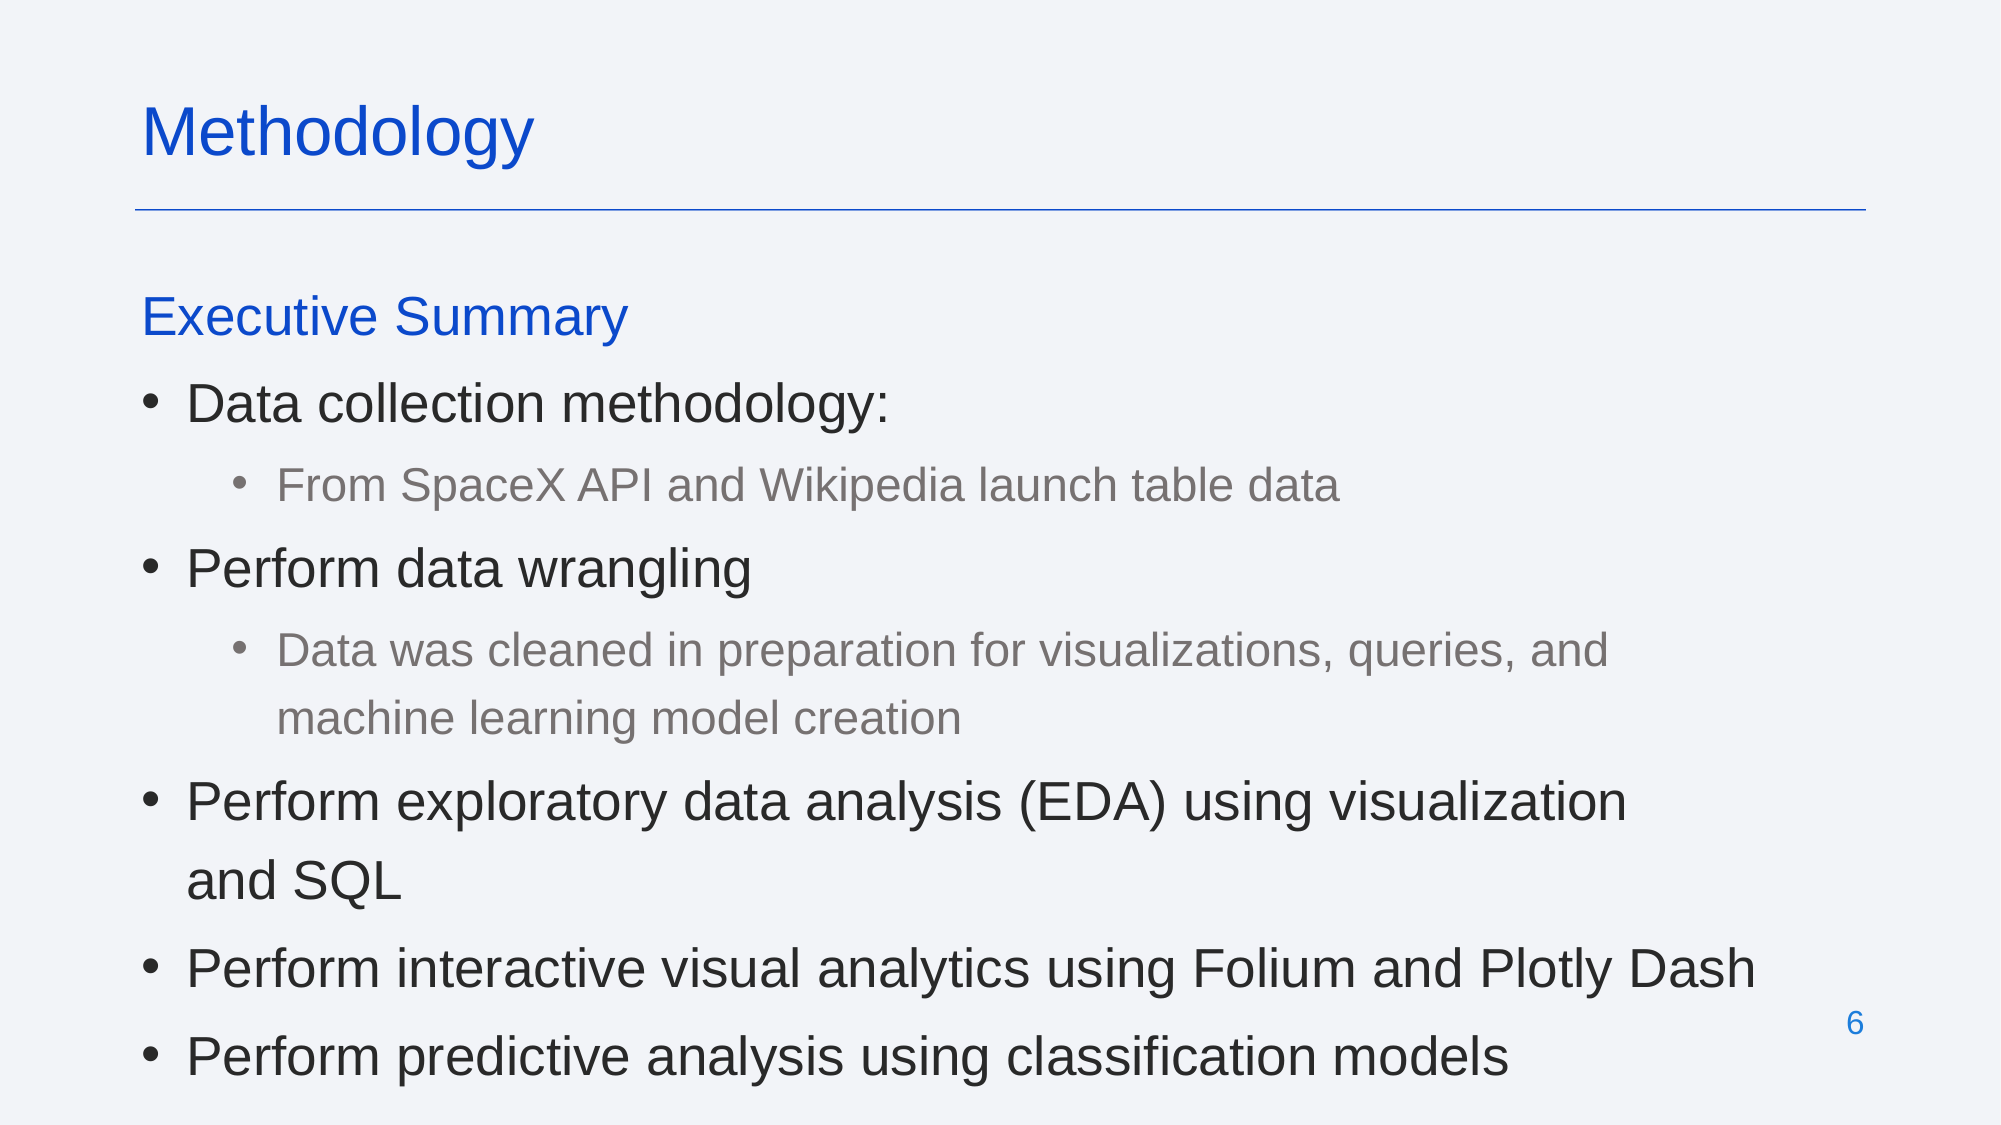

Methodology
Executive Summary
Data collection methodology:
From SpaceX API and Wikipedia launch table data
Perform data wrangling
Data was cleaned in preparation for visualizations, queries, and machine learning model creation
Perform exploratory data analysis (EDA) using visualization and SQL
Perform interactive visual analytics using Folium and Plotly Dash
Perform predictive analysis using classification models

6